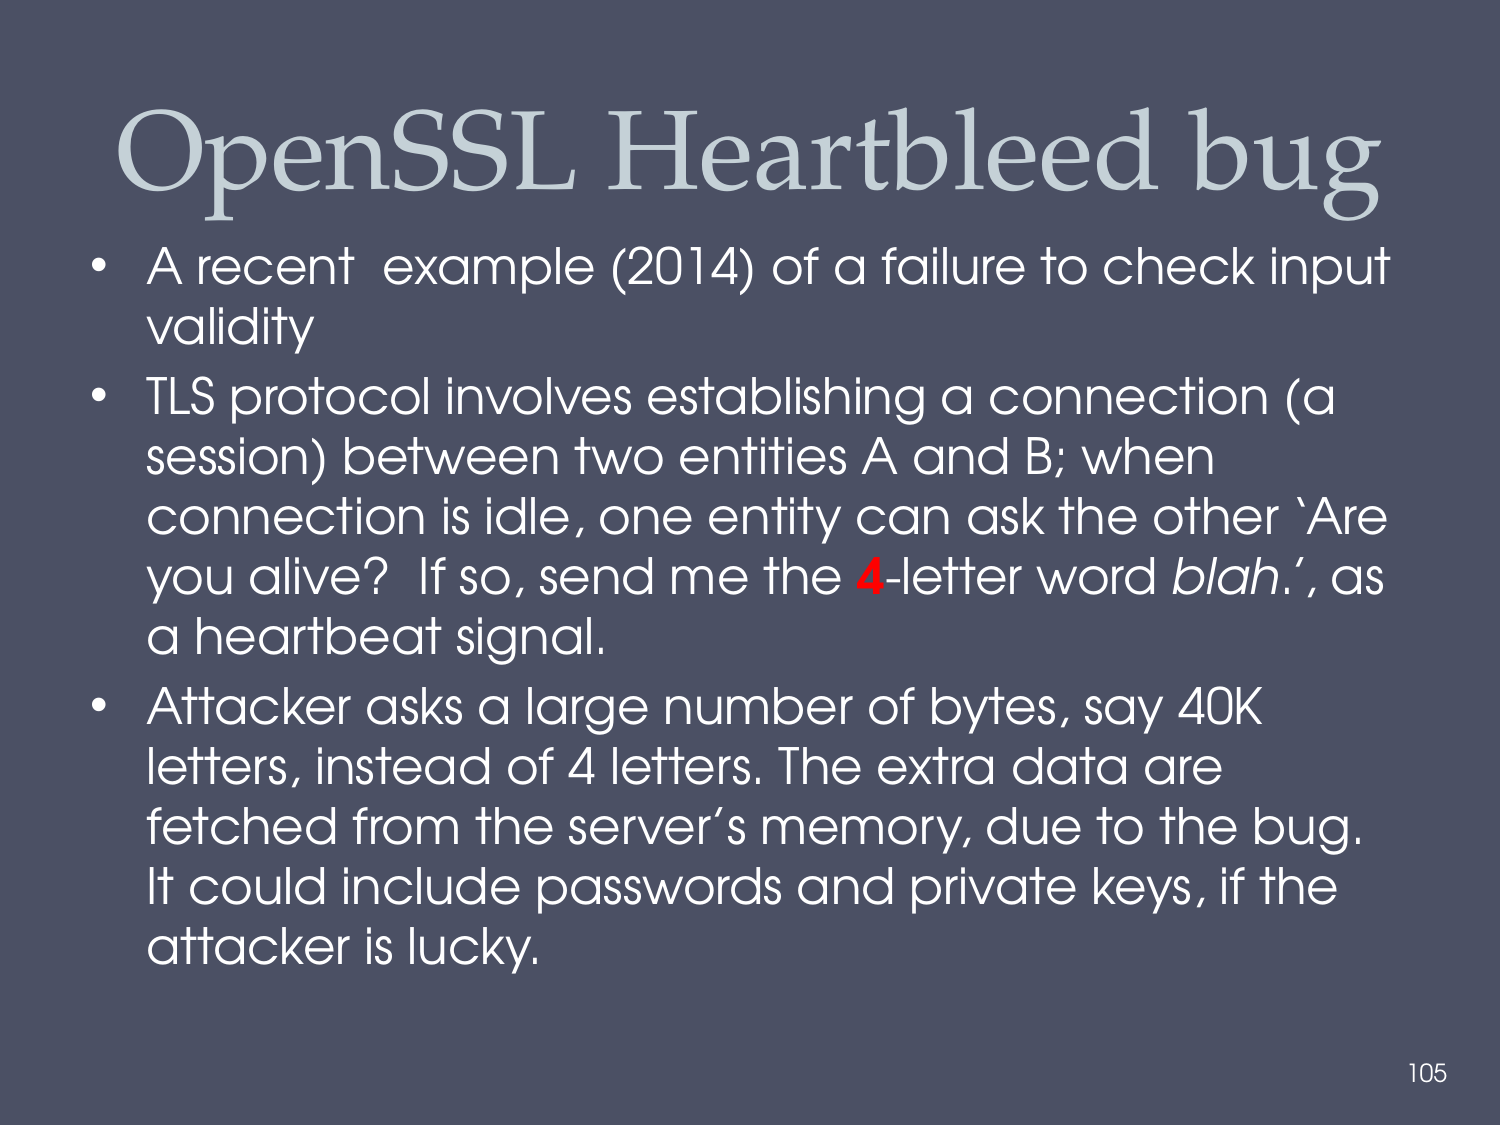

# OpenSSL Heartbleed bug
A recent  example (2014) of a failure to check input validity
TLS protocol involves establishing a connection (a session) between two entities A and B; when connection is idle, one entity can ask the other ‘Are you alive?  If so, send me the 4-letter word blah.’, as a heartbeat signal.
Attacker asks a large number of bytes, say 40K letters, instead of 4 letters. The extra data are fetched from the server’s memory, due to the bug.  It could include passwords and private keys, if the attacker is lucky.

105